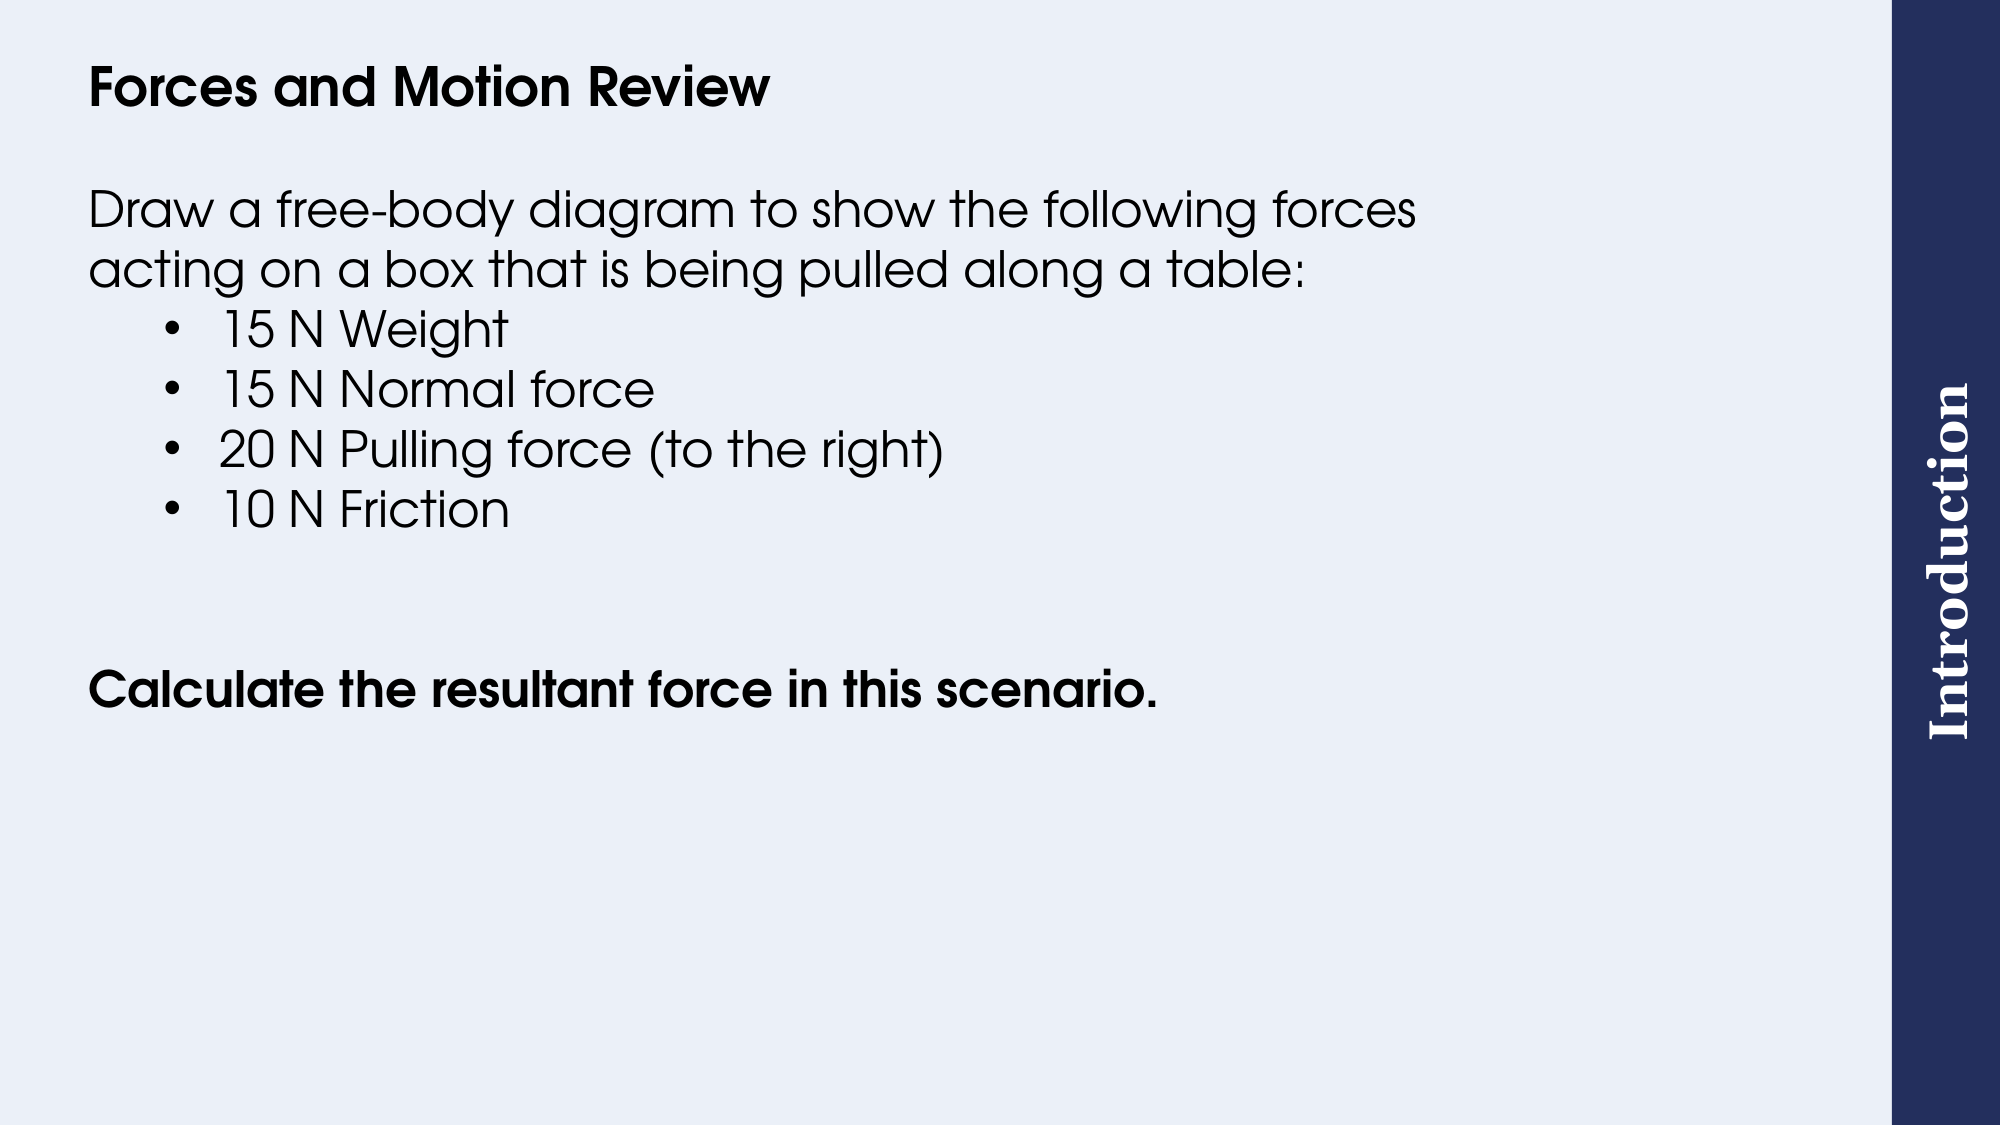

# Forces and Motion Review
Draw a free-body diagram to show the following forces acting on a box that is being pulled along a table:
15 N Weight
15 N Normal force
20 N Pulling force (to the right)
10 N Friction

Calculate the resultant force in this scenario.